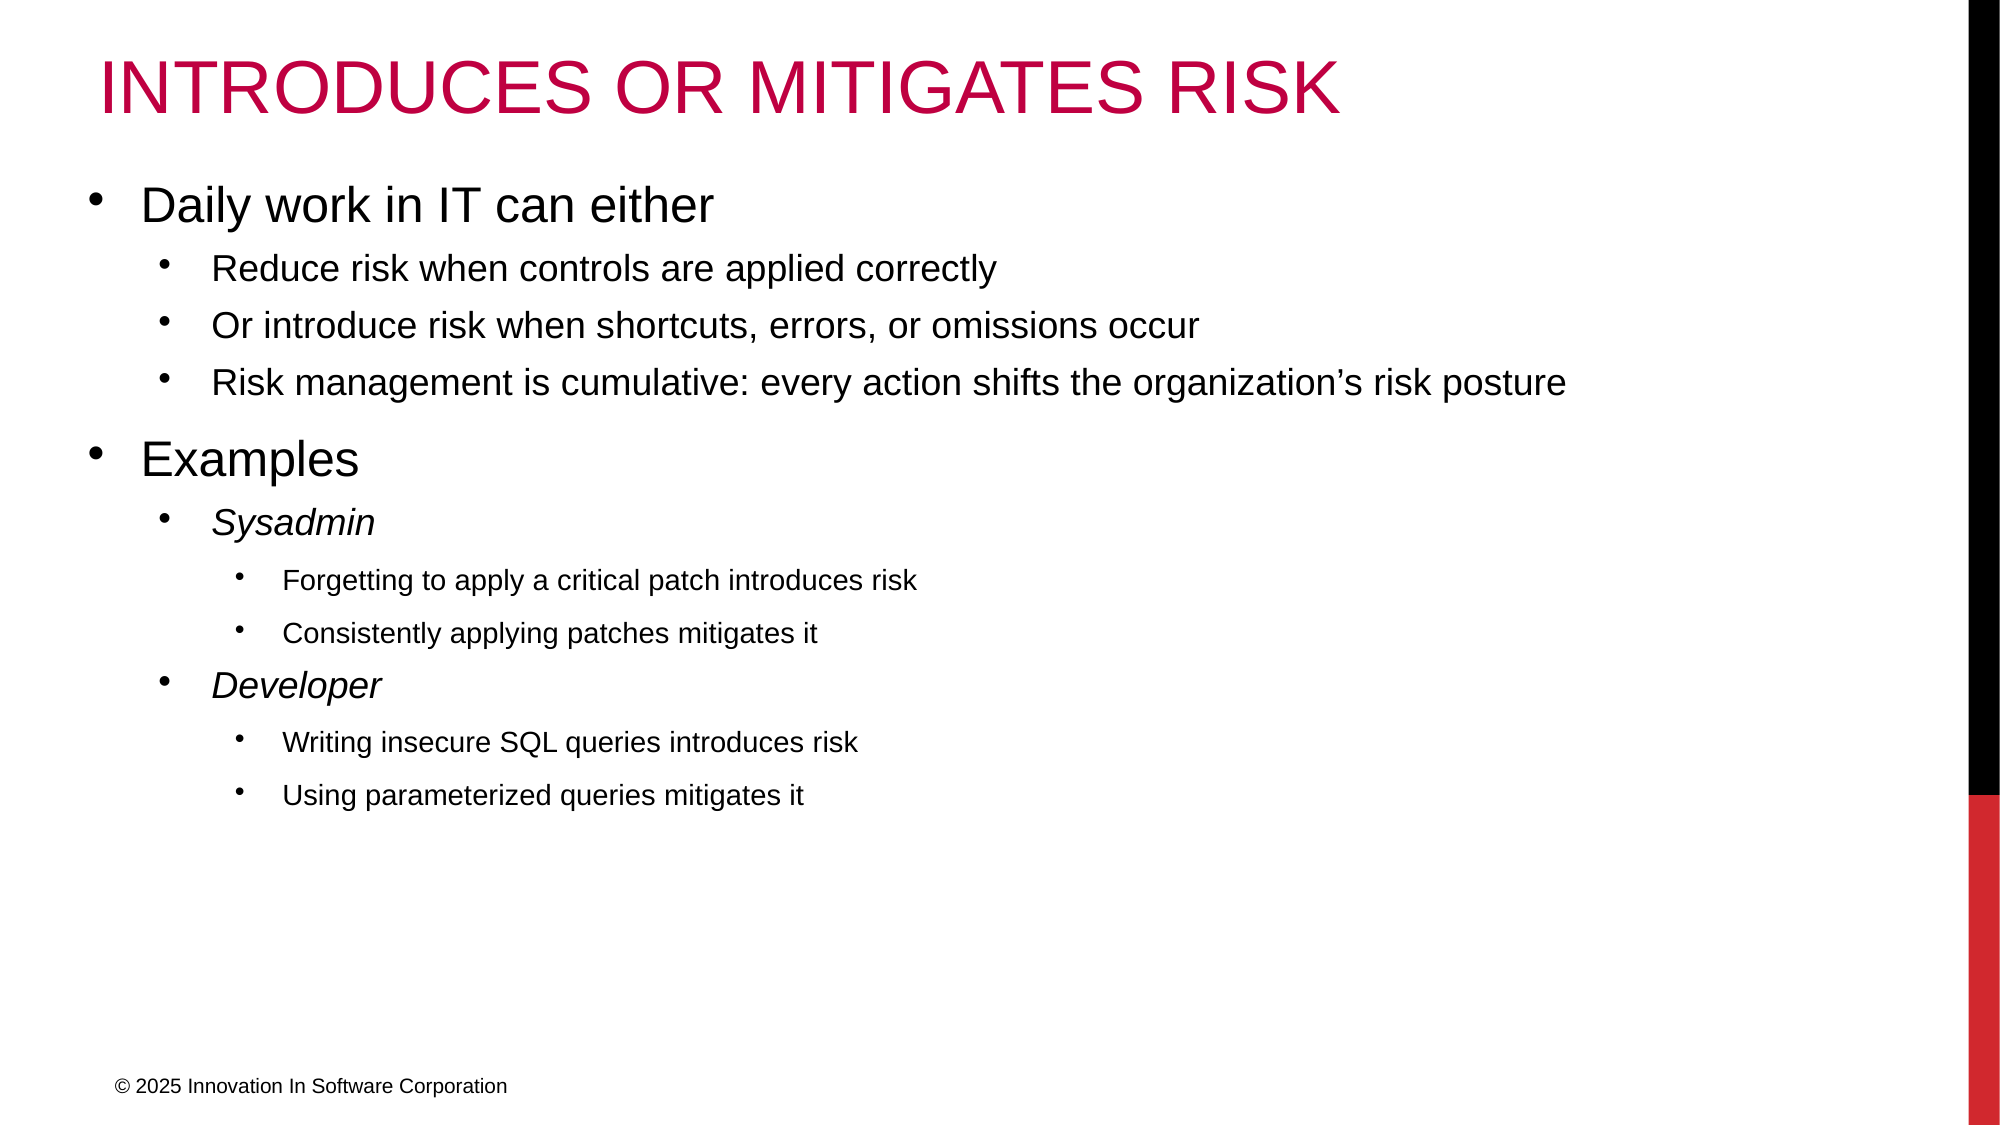

# Introduces or Mitigates Risk
Daily work in IT can either
Reduce risk when controls are applied correctly
Or introduce risk when shortcuts, errors, or omissions occur
Risk management is cumulative: every action shifts the organization’s risk posture
Examples
Sysadmin
Forgetting to apply a critical patch introduces risk
Consistently applying patches mitigates it
Developer
Writing insecure SQL queries introduces risk
Using parameterized queries mitigates it

© 2025 Innovation In Software Corporation